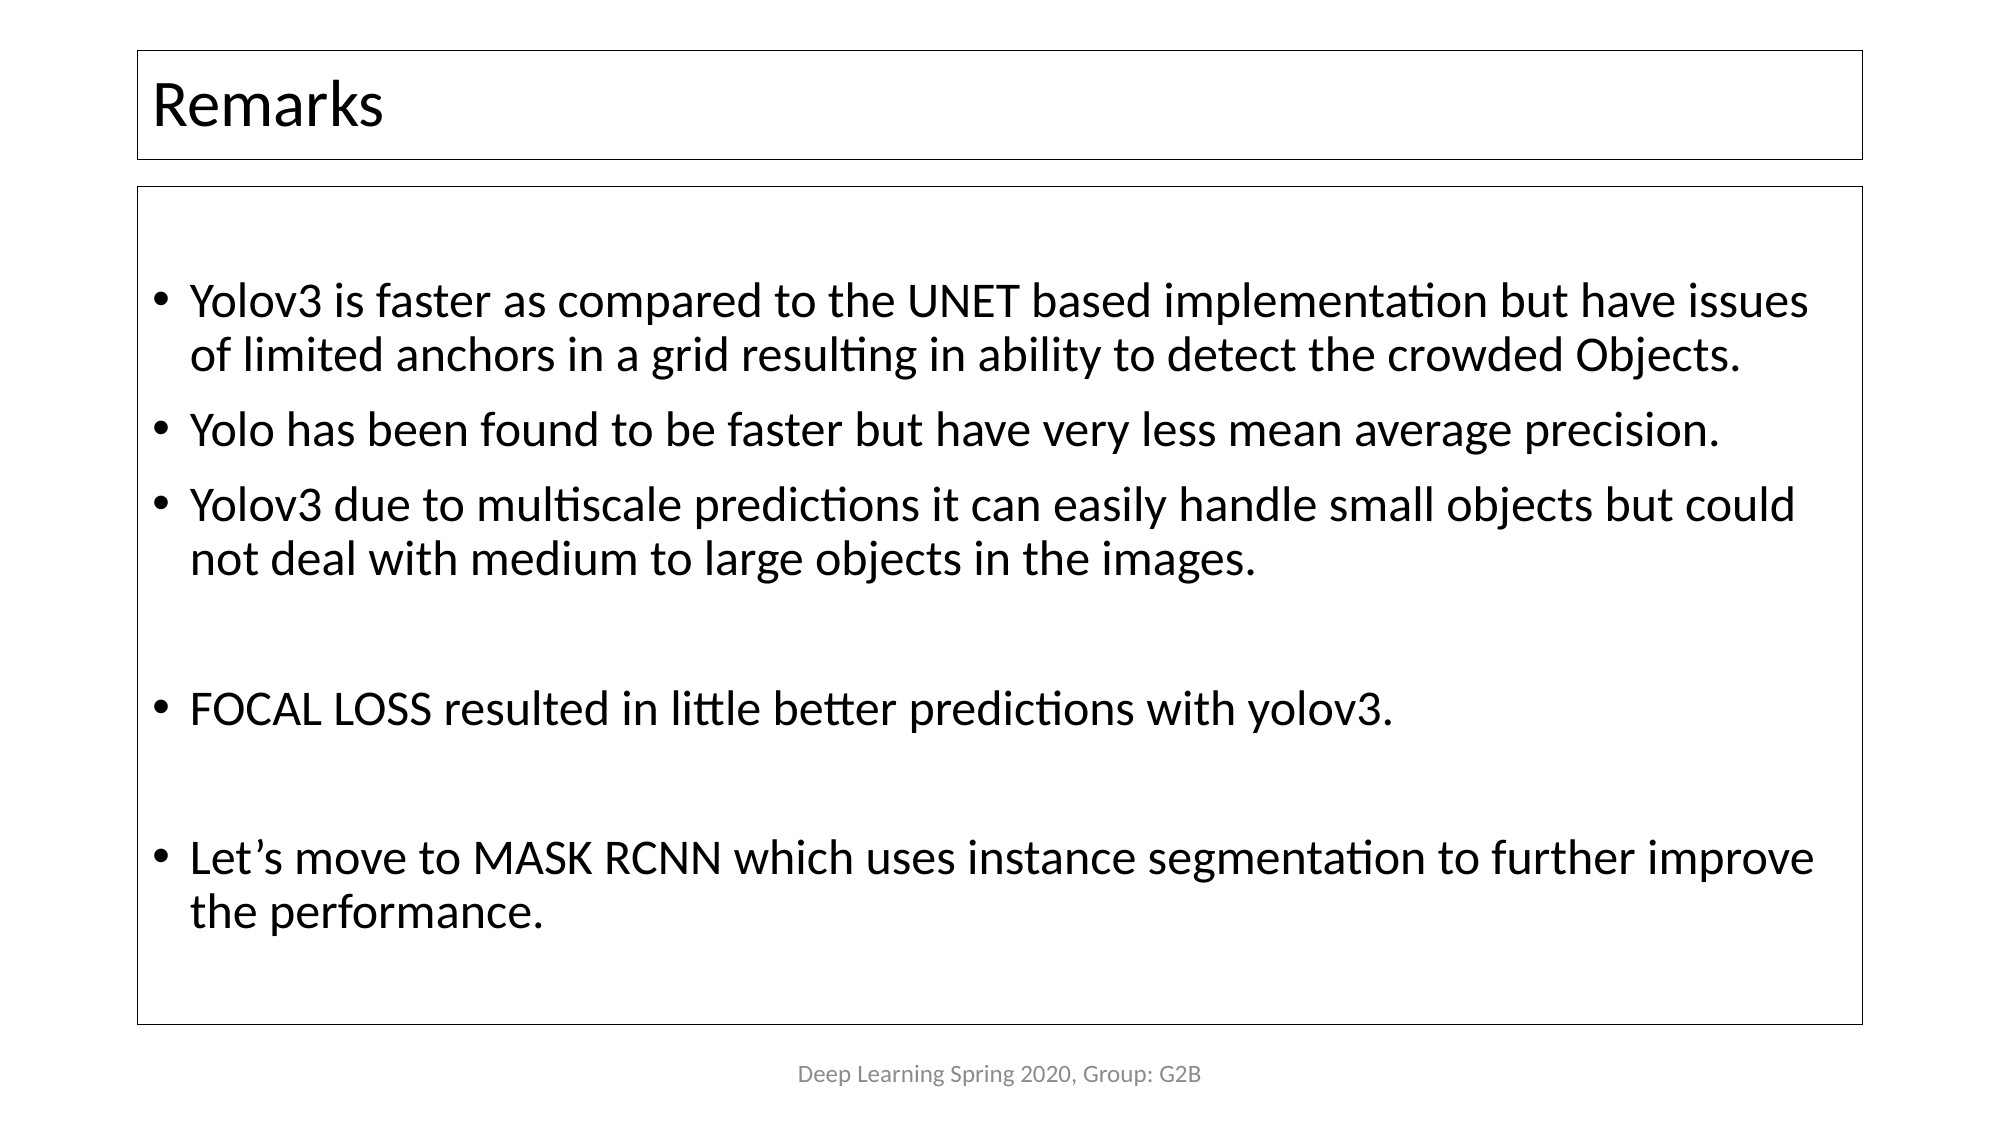

# Remarks

Yolov3 is faster as compared to the UNET based implementation but have issues of limited anchors in a grid resulting in ability to detect the crowded Objects.
Yolo has been found to be faster but have very less mean average precision.
Yolov3 due to multiscale predictions it can easily handle small objects but could not deal with medium to large objects in the images.

FOCAL LOSS resulted in little better predictions with yolov3.

Let’s move to MASK RCNN which uses instance segmentation to further improve the performance.

Deep Learning Spring 2020, Group: G2B